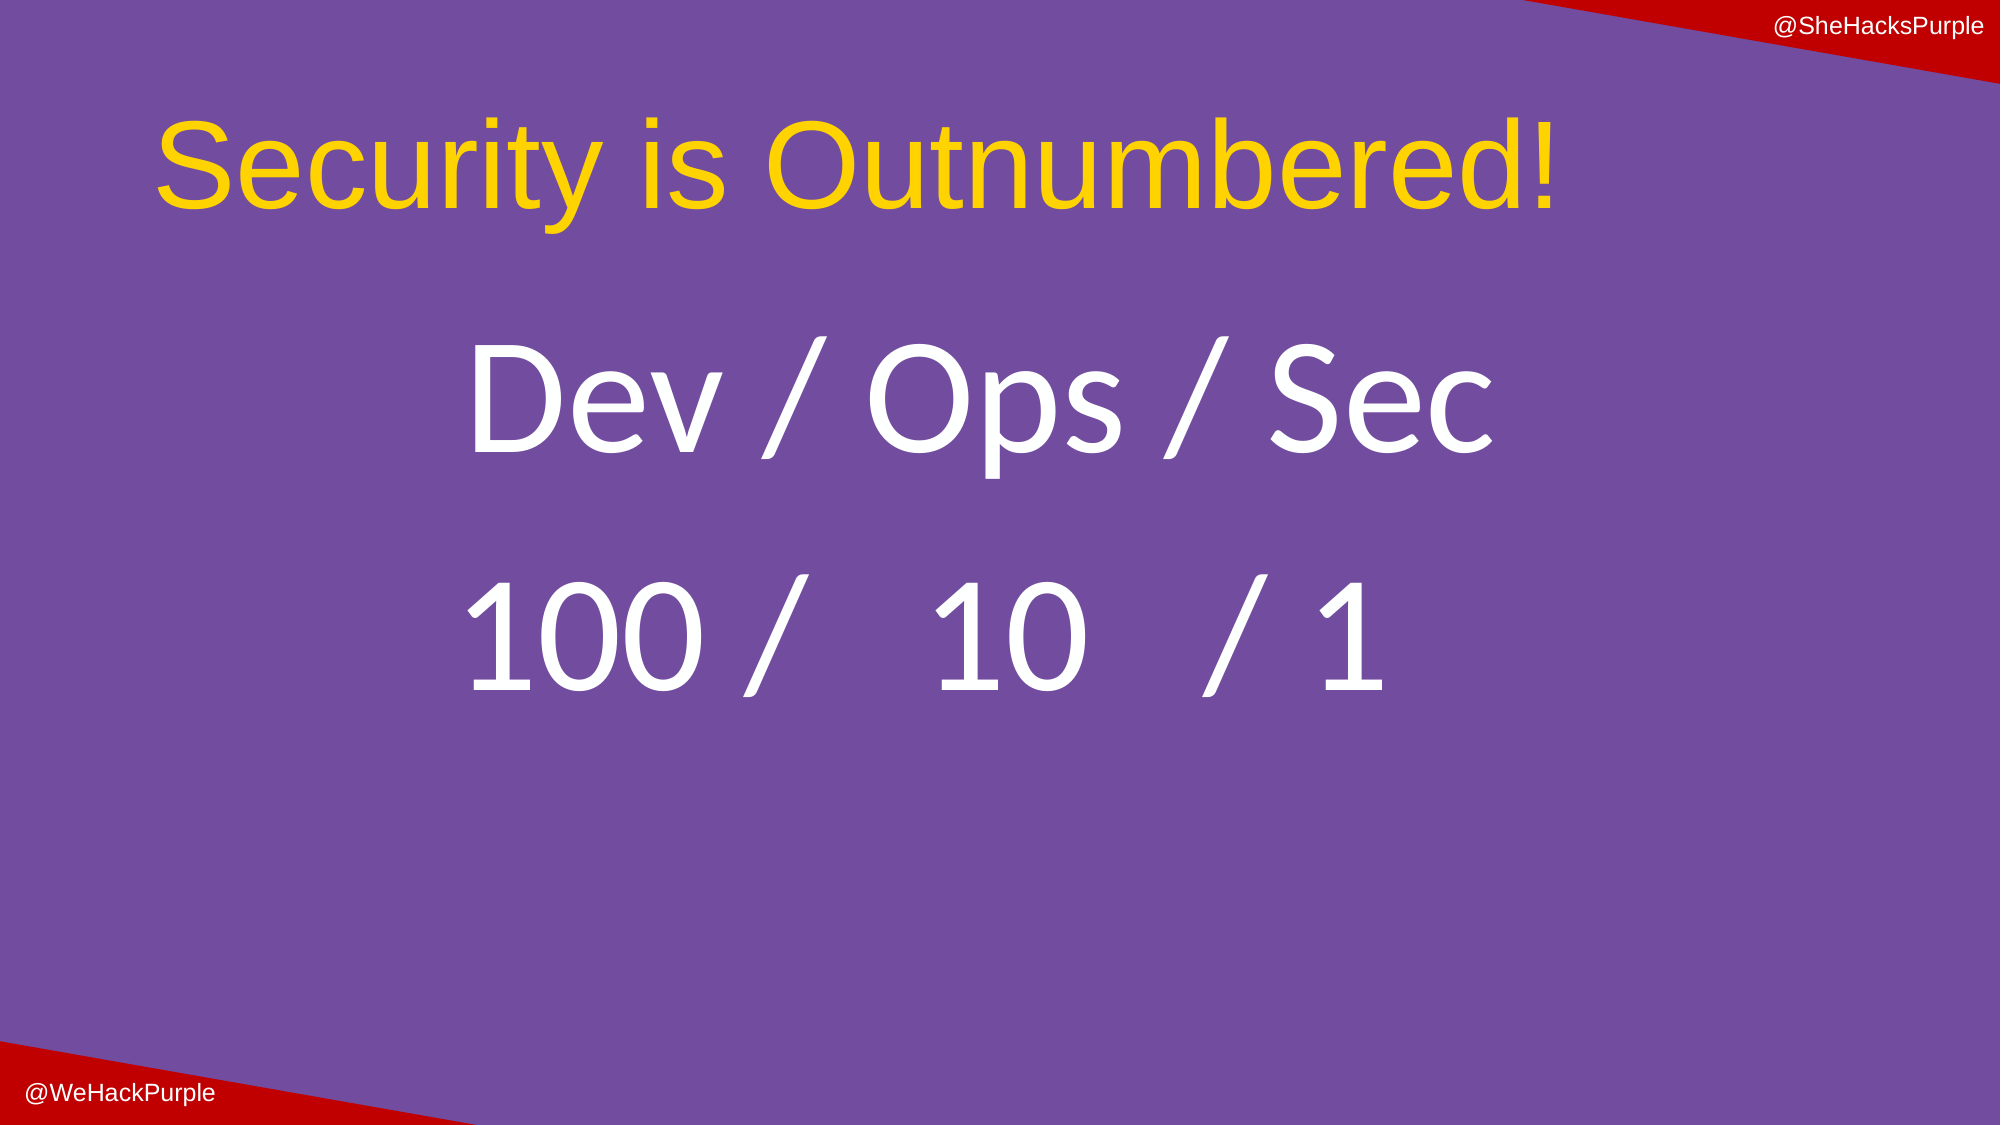

@SheHacksPurple
# Security is Outnumbered!
Dev / Ops / Sec
100 /   10   / 1

@WeHackPurple